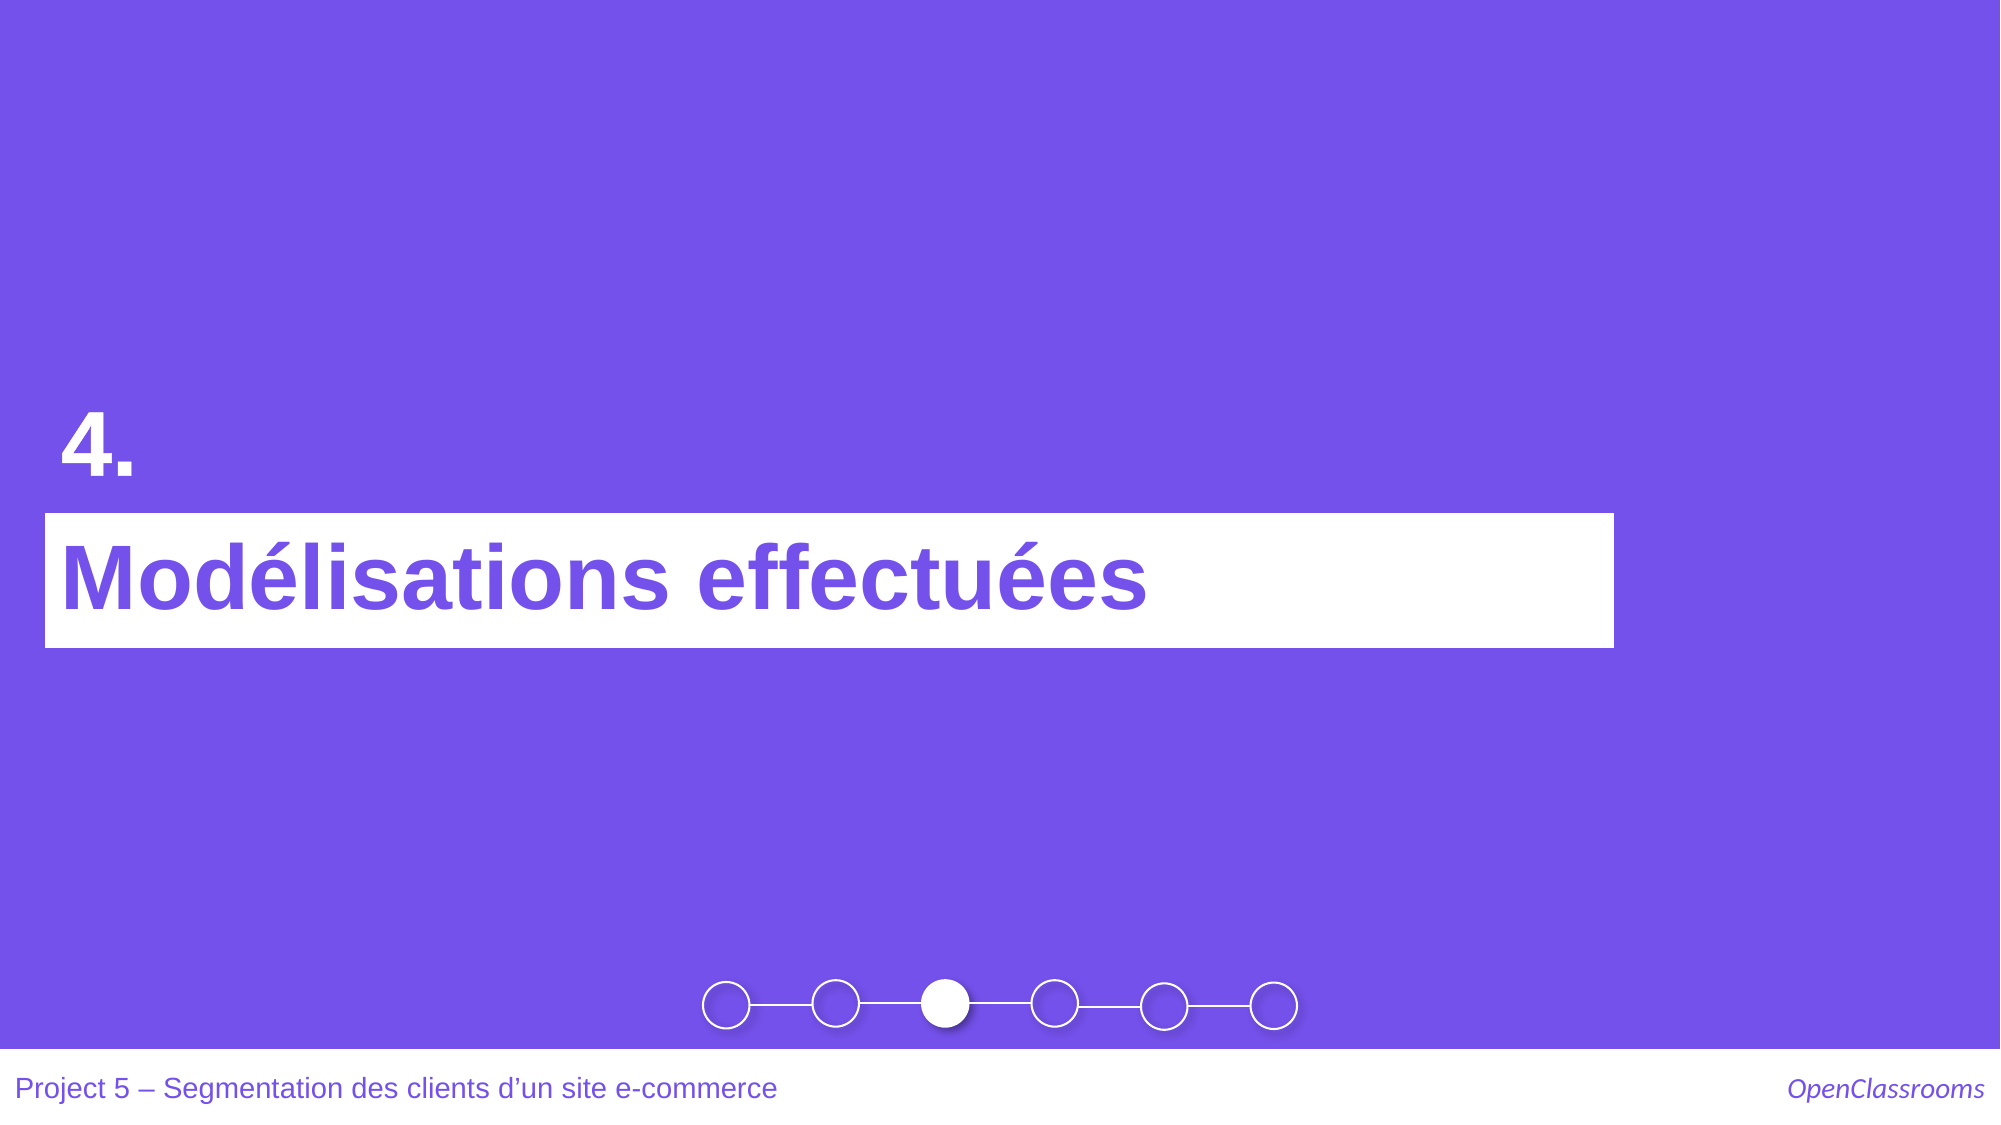

4.
Modélisations effectuées

Project 5 – Segmentation des clients d’un site e-commerce
OpenClassrooms